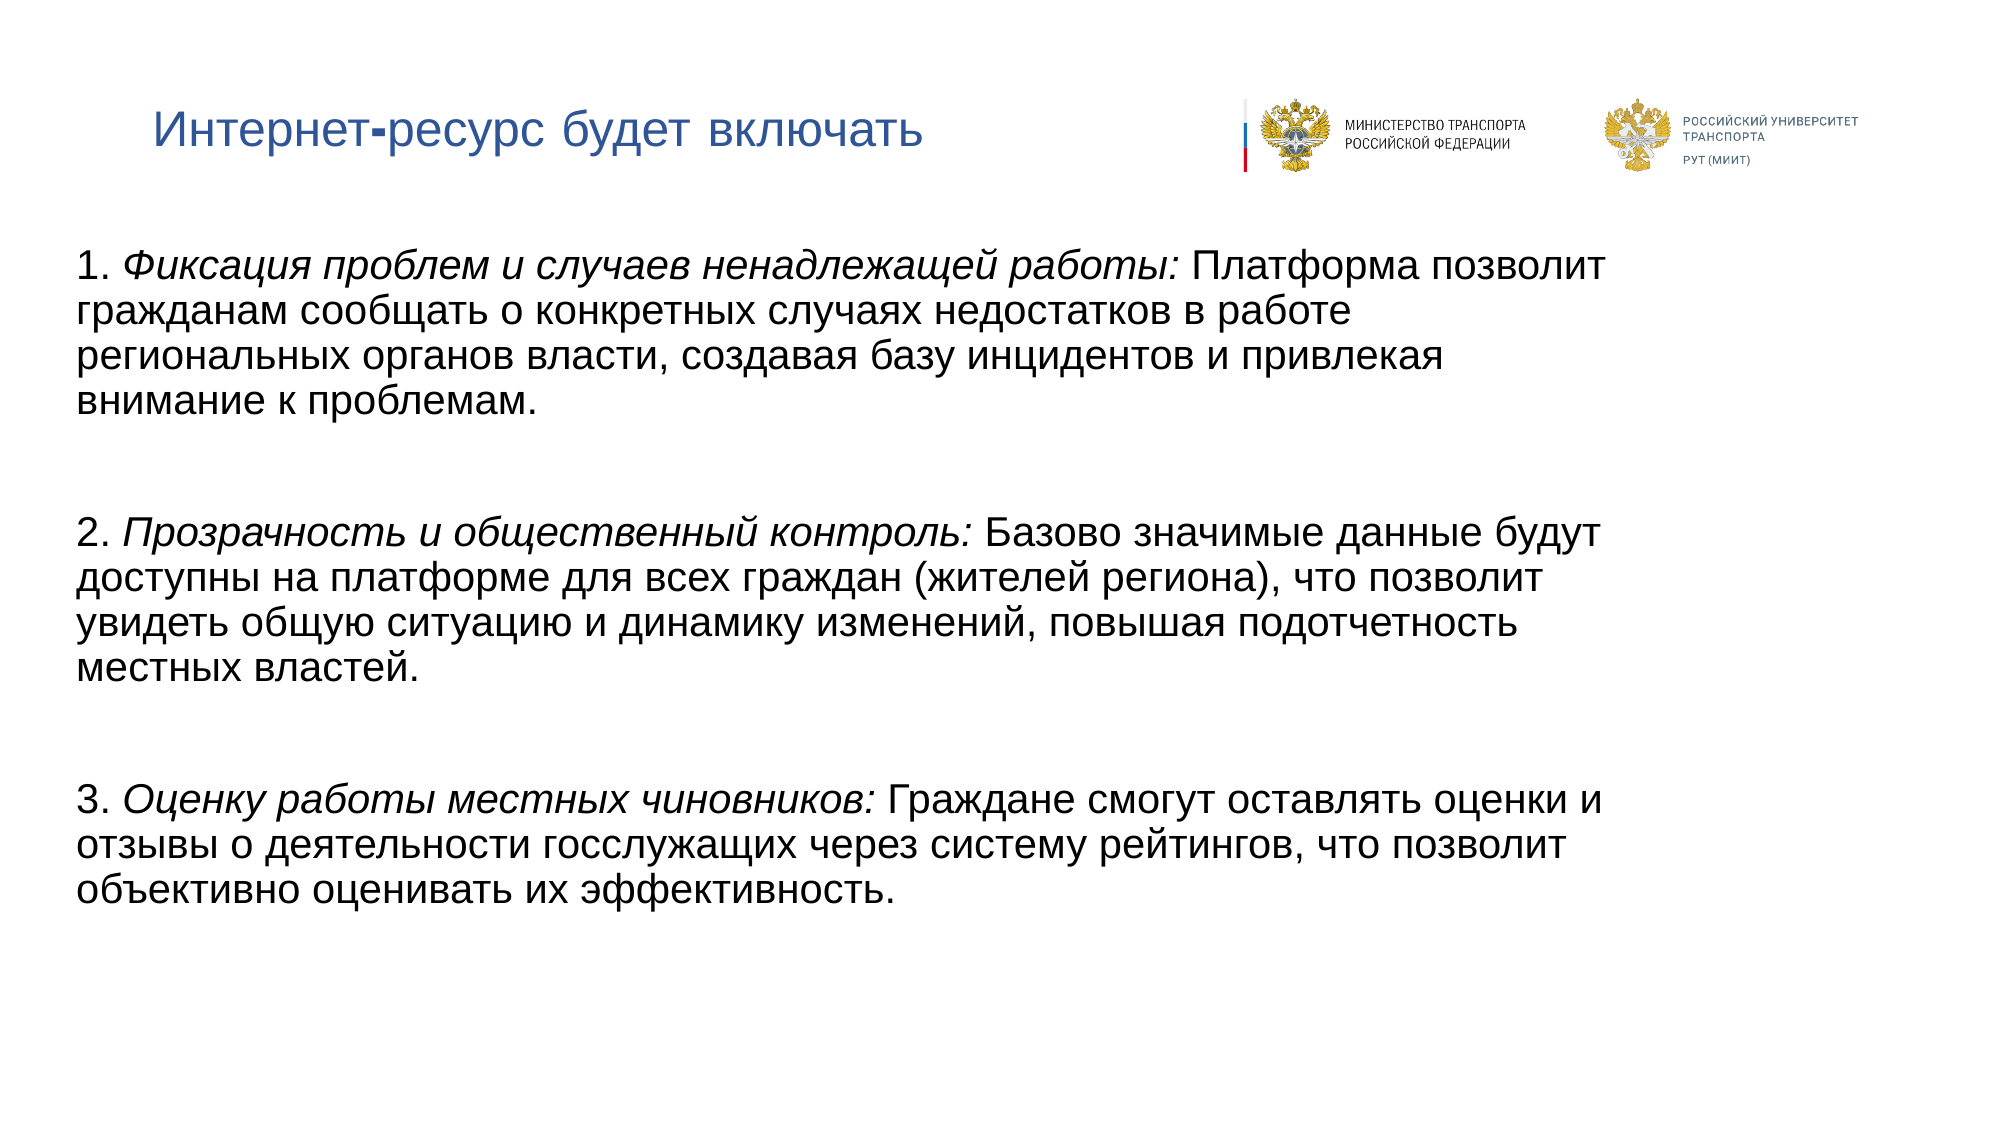

# Интернет-ресурс будет включать
1. Фиксация проблем и случаев ненадлежащей работы: Платформа позволит гражданам сообщать о конкретных случаях недостатков в работе региональных органов власти, создавая базу инцидентов и привлекая внимание к проблемам.

2. Прозрачность и общественный контроль: Базово значимые данные будут доступны на платформе для всех граждан (жителей региона), что позволит увидеть общую ситуацию и динамику изменений, повышая подотчетность местных властей.

3. Оценку работы местных чиновников: Граждане смогут оставлять оценки и отзывы о деятельности госслужащих через систему рейтингов, что позволит объективно оценивать их эффективность.